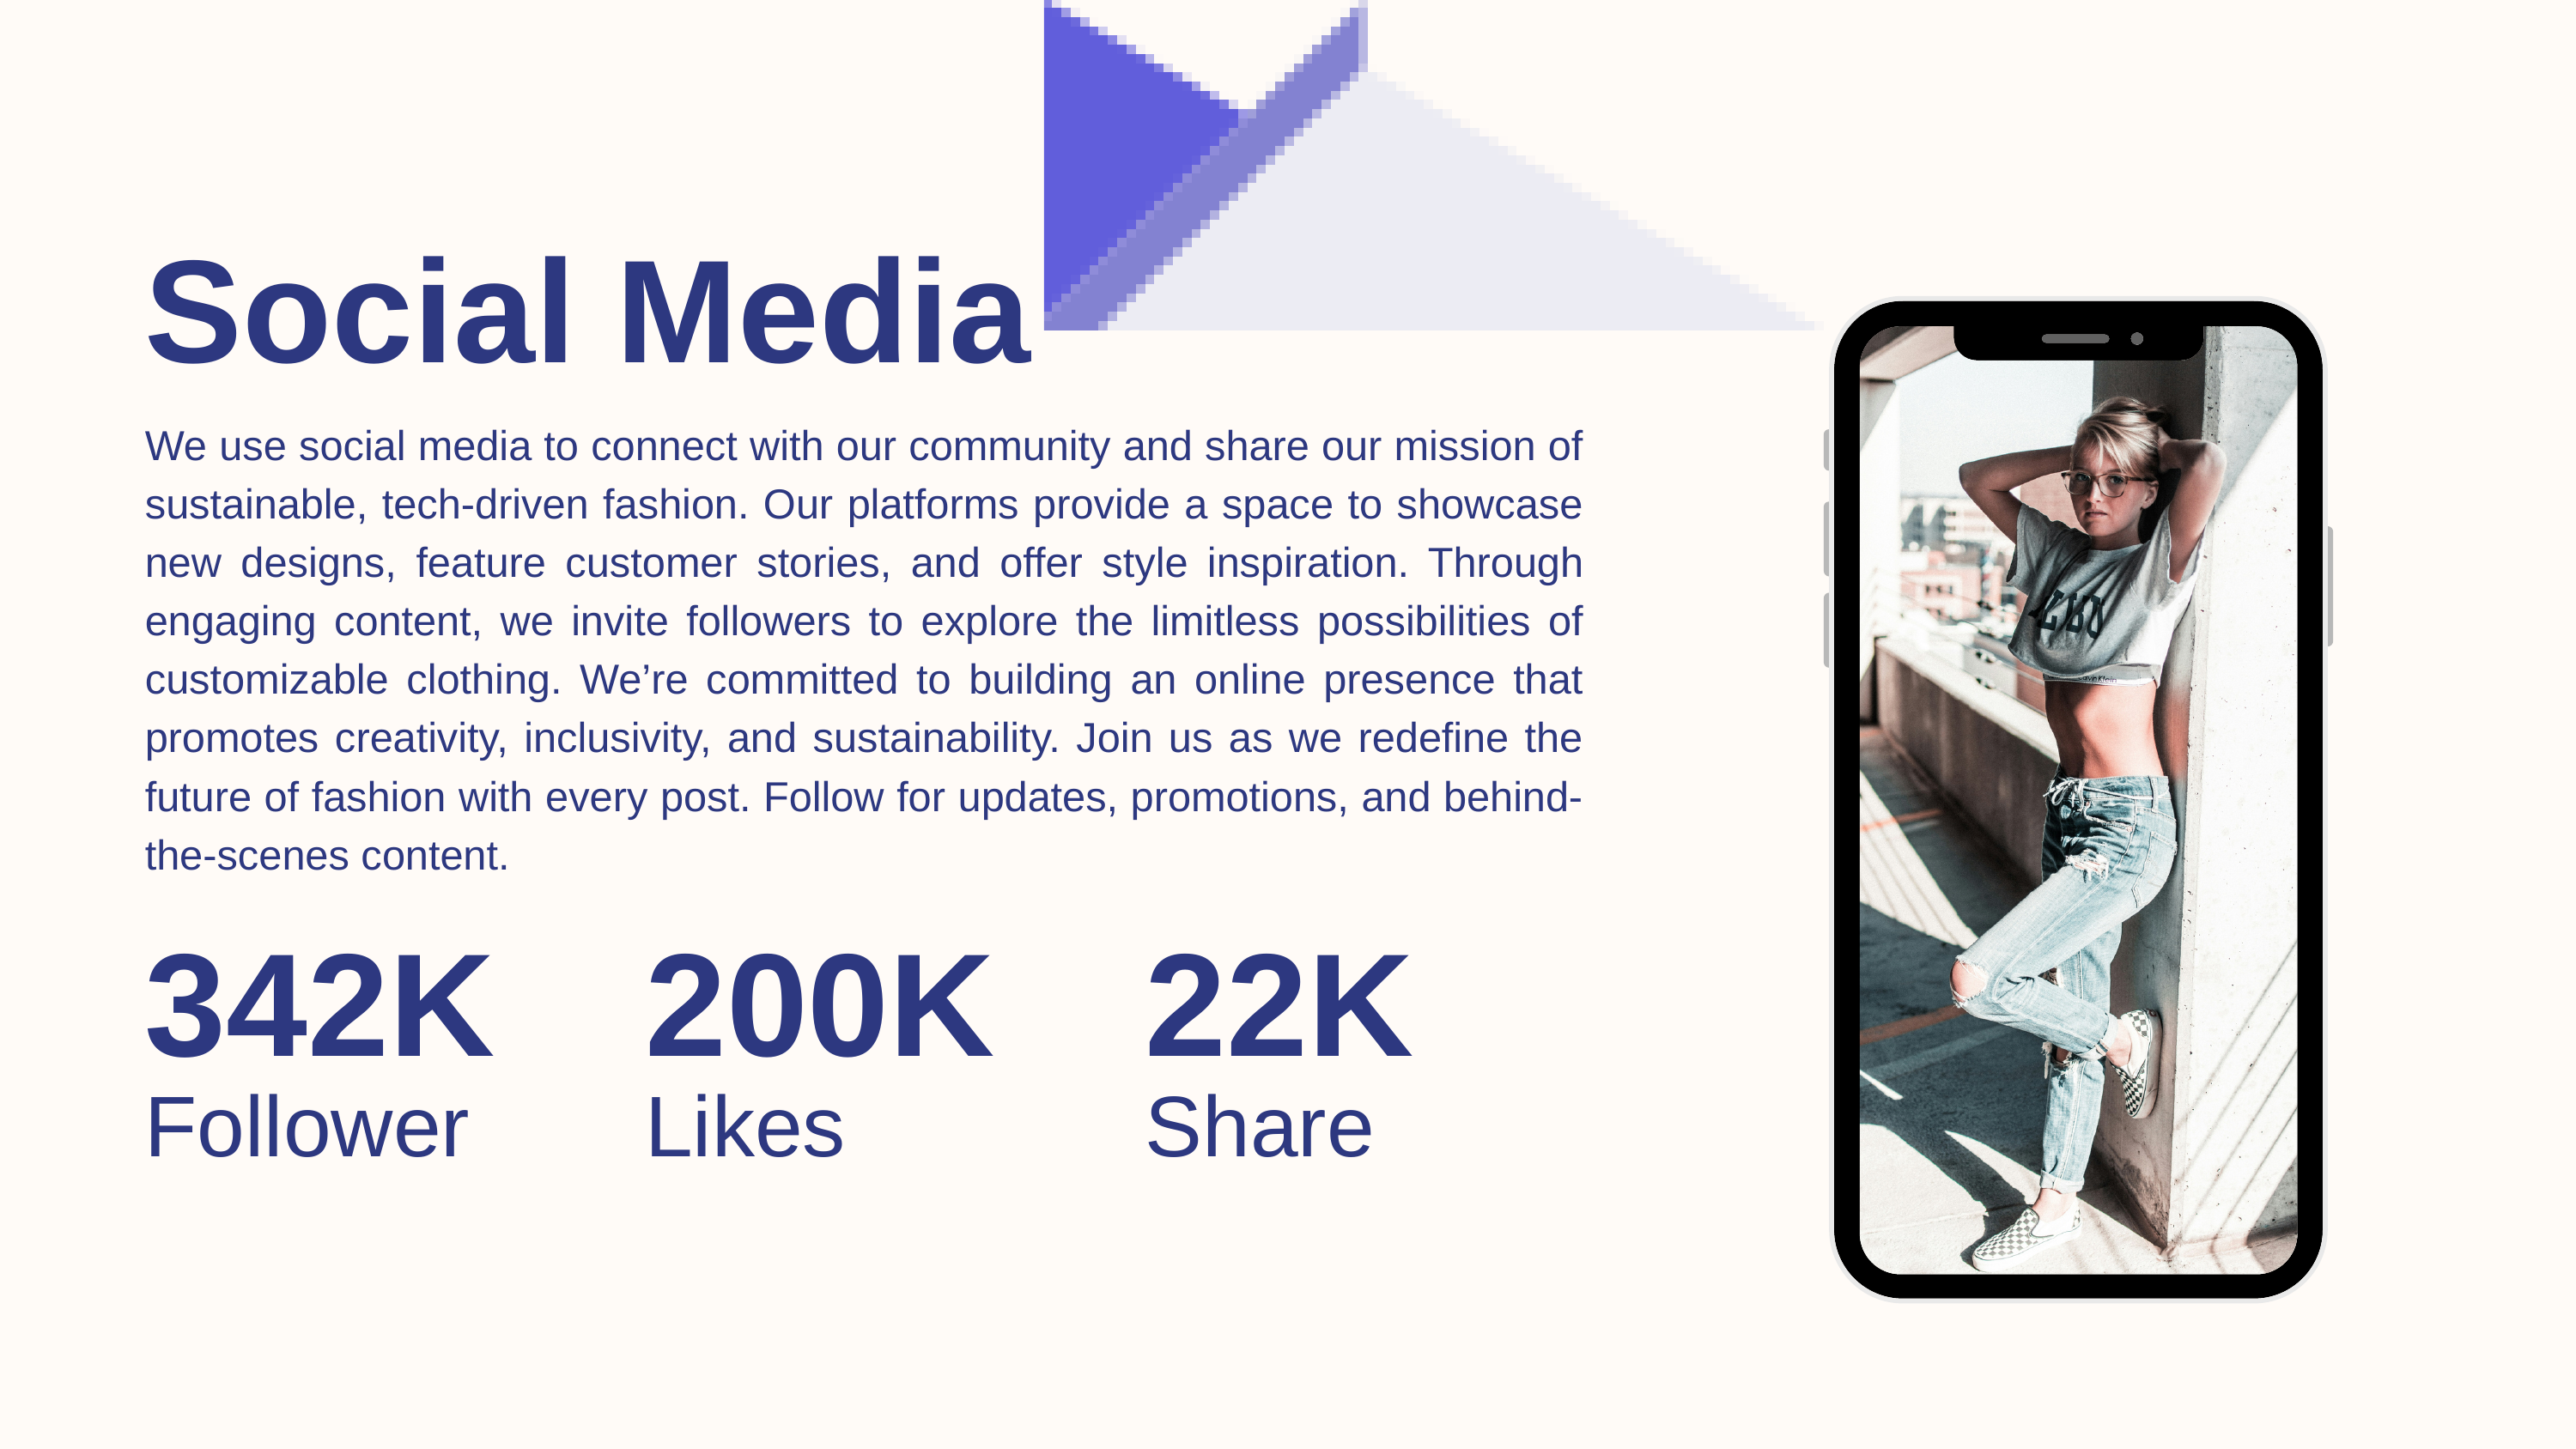

Social Media

We use social media to connect with our community and share our mission of sustainable, tech-driven fashion. Our platforms provide a space to showcase new designs, feature customer stories, and offer style inspiration. Through engaging content, we invite followers to explore the limitless possibilities of customizable clothing. We’re committed to building an online presence that promotes creativity, inclusivity, and sustainability. Join us as we redefine the future of fashion with every post. Follow for updates, promotions, and behind-the-scenes content.
342K
200K
22K
Follower
Likes
Share